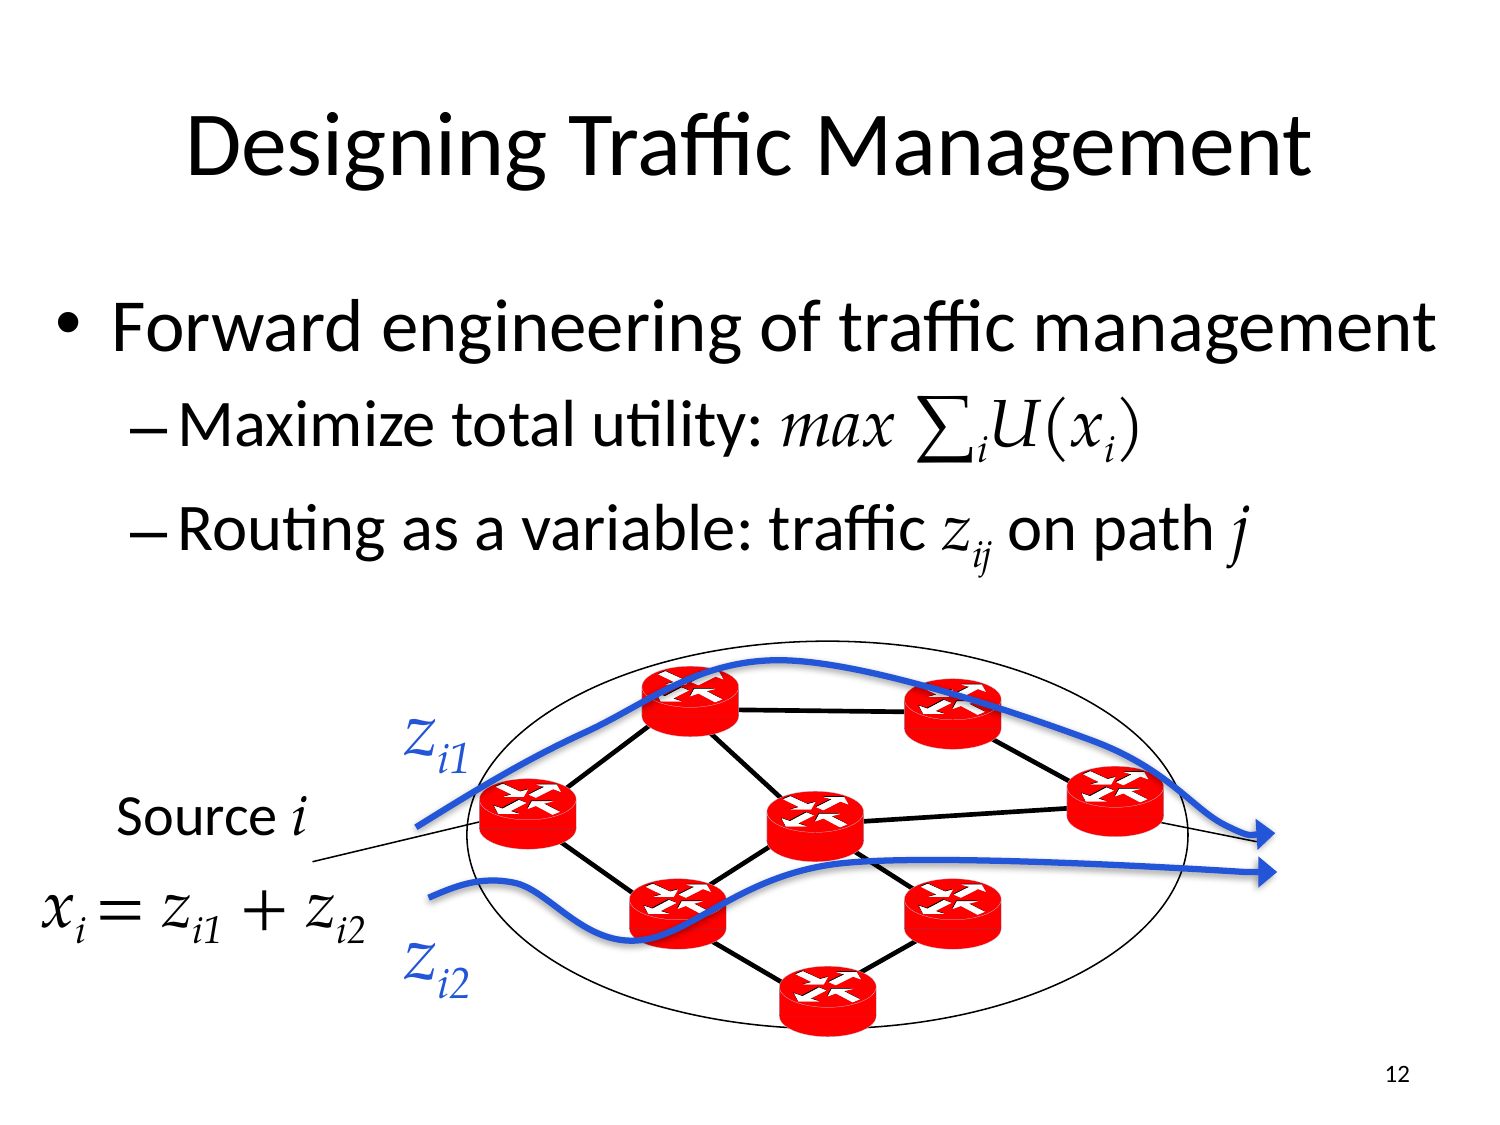

# Designing Traffic Management
Forward engineering of traffic management
Maximize total utility: max ∑iU(xi)
Routing as a variable: traffic zij on path j

zi1

Source i

xi = zi1 + zi2

zi2

12